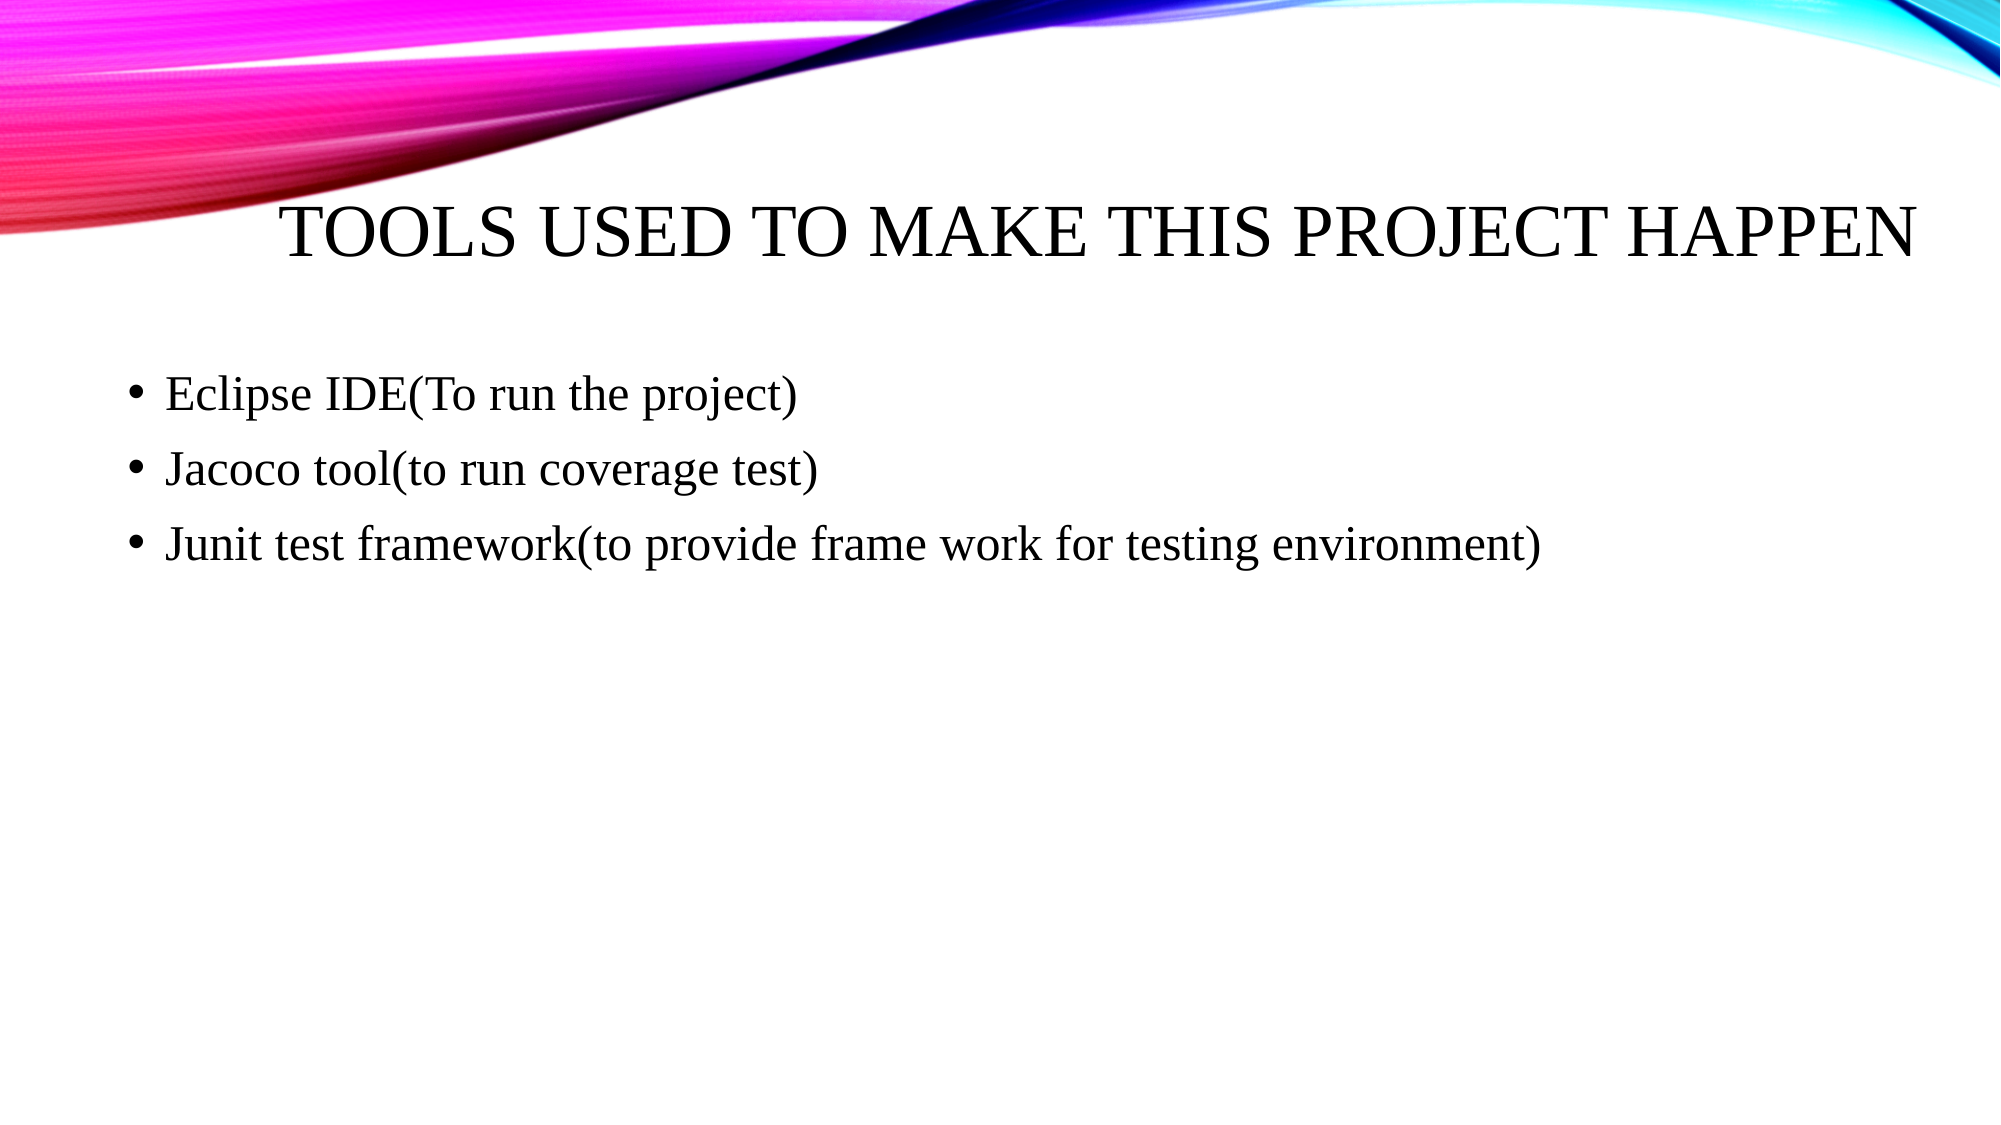

# Tools Used to make this project happen
Eclipse IDE(To run the project)
Jacoco tool(to run coverage test)
Junit test framework(to provide frame work for testing environment)